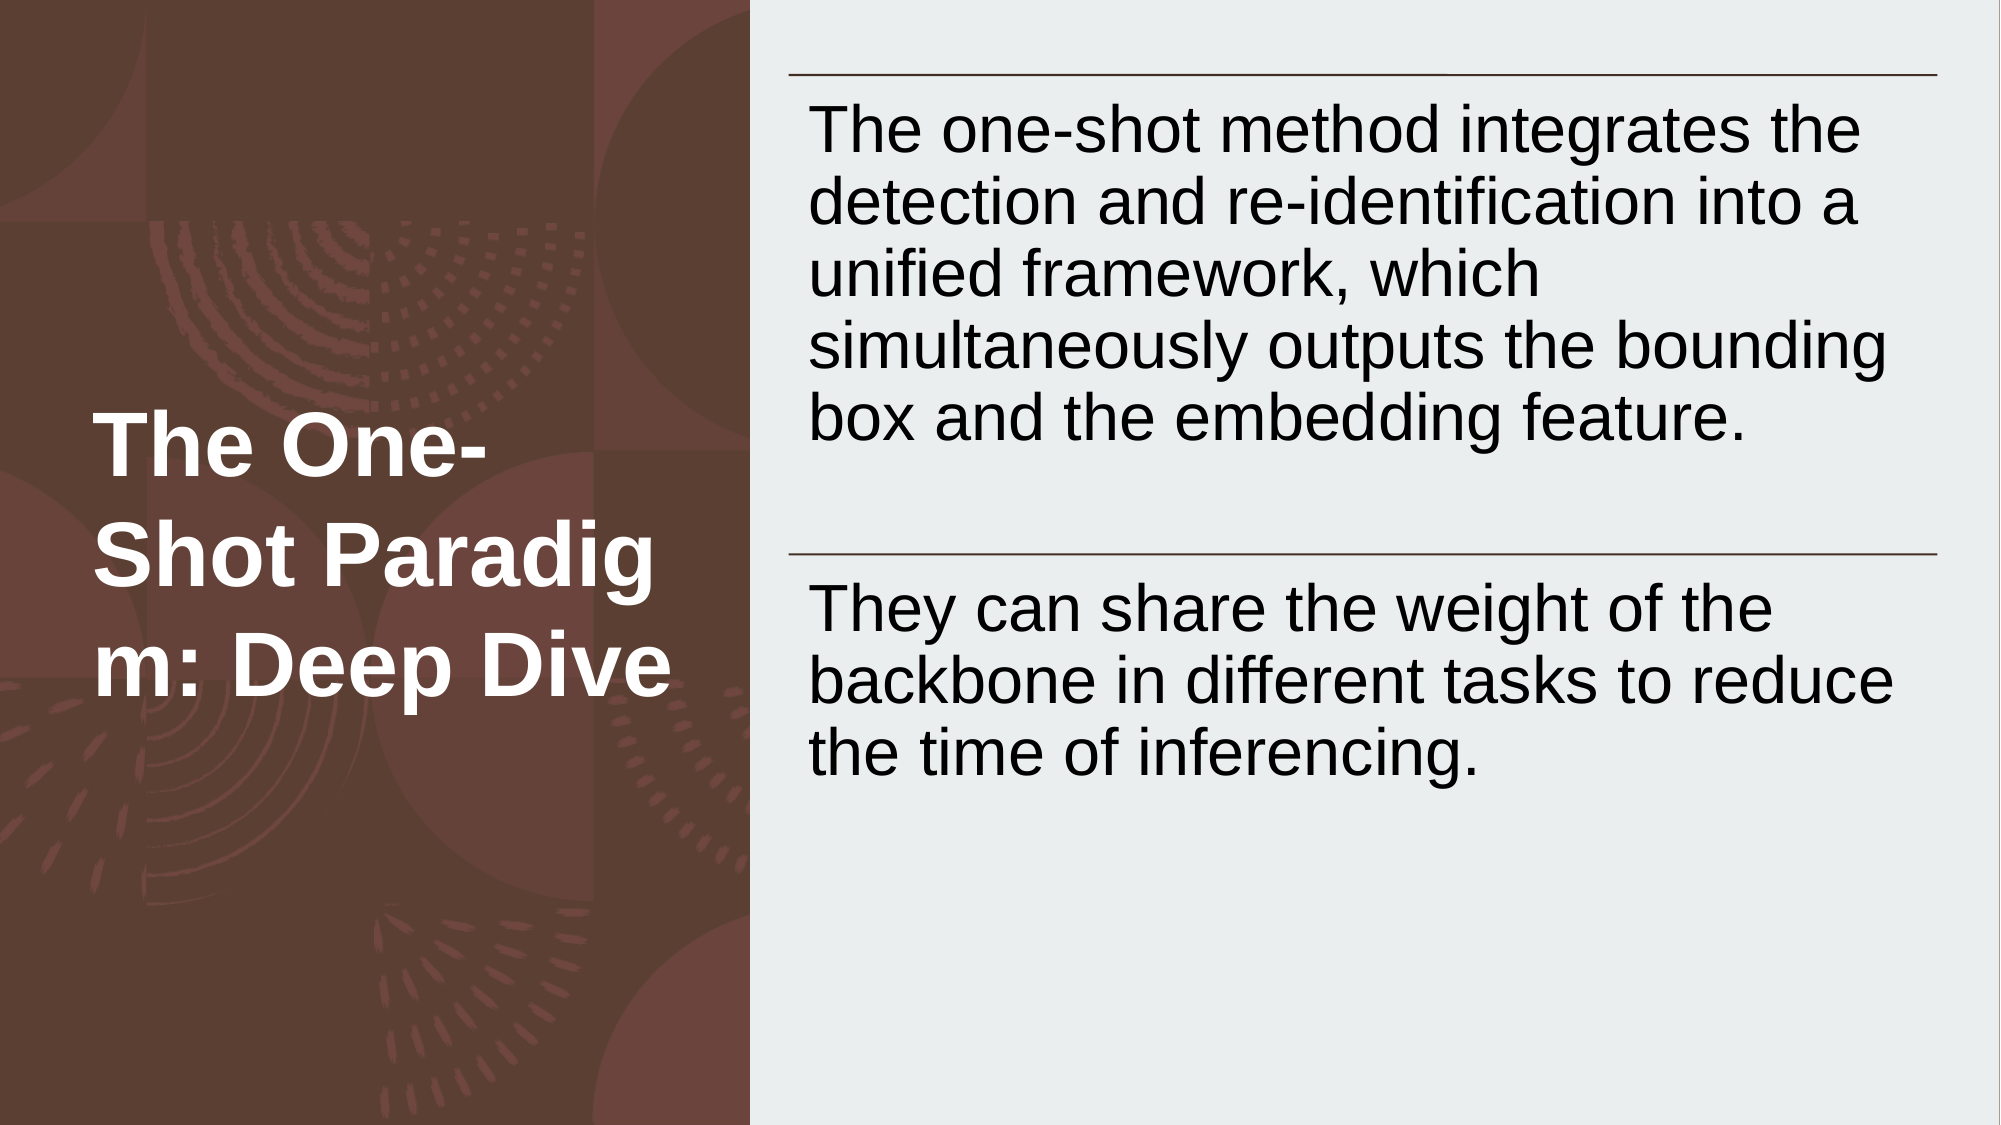

The one-shot method integrates the detection and re-identification into a unified framework, which simultaneously outputs the bounding box and the embedding feature.
They can share the weight of the backbone in different tasks to reduce the time of inferencing.
# The One-Shot Paradigm: Deep Dive